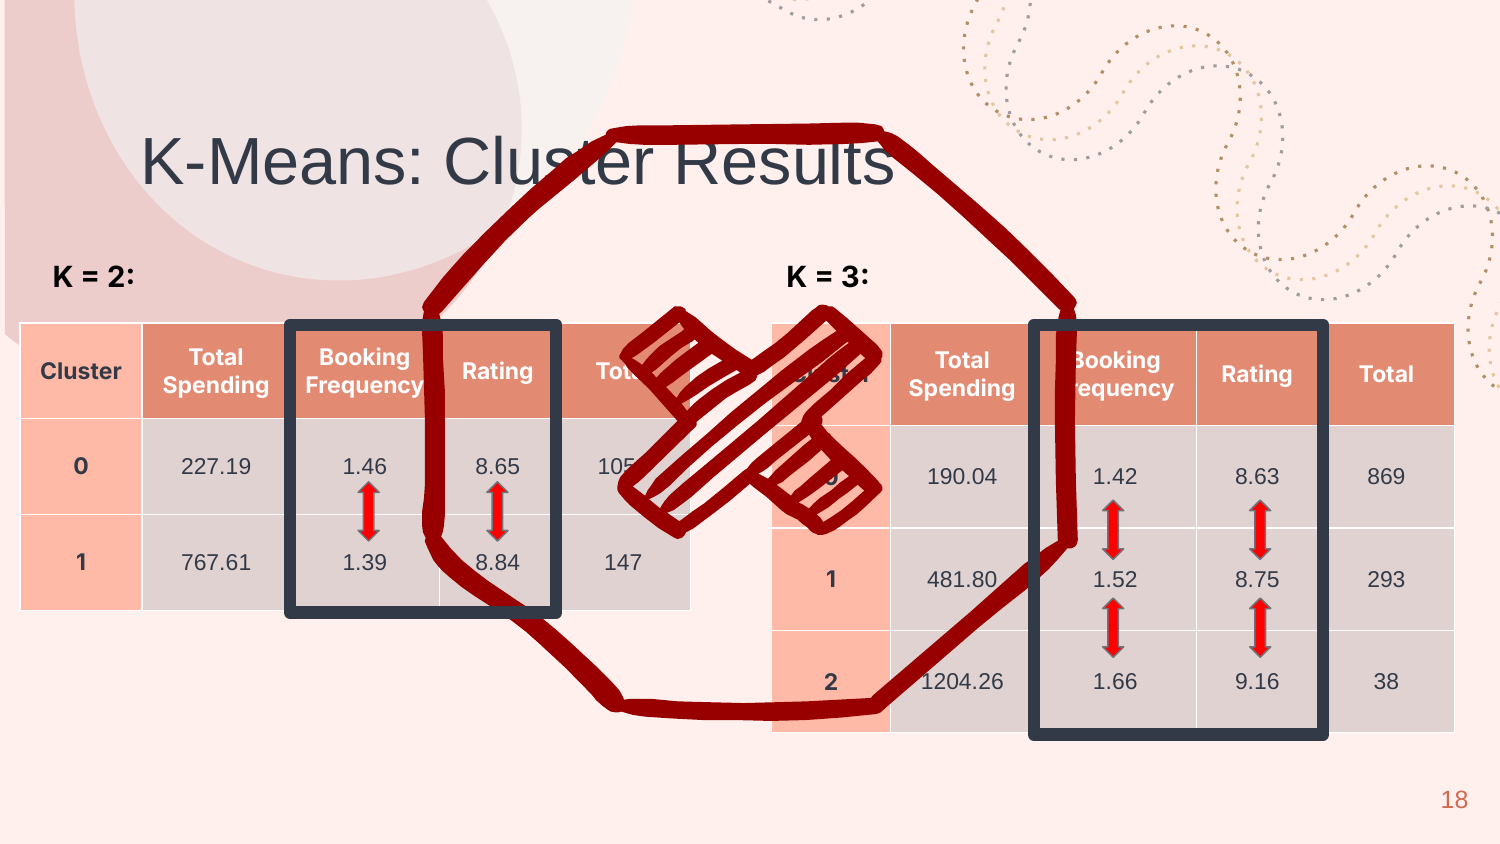

K-Means: Cluster Results
K = 2:
K = 3:
| Cluster | Total Spending | Booking Frequency | Rating | Total |
| --- | --- | --- | --- | --- |
| 0 | 227.19 | 1.46 | 8.65 | 1053 |
| 1 | 767.61 | 1.39 | 8.84 | 147 |
| Cluster | Total Spending | Booking Frequency | Rating | Total |
| --- | --- | --- | --- | --- |
| 0 | 190.04 | 1.42 | 8.63 | 869 |
| 1 | 481.80 | 1.52 | 8.75 | 293 |
| 2 | 1204.26 | 1.66 | 9.16 | 38 |

18